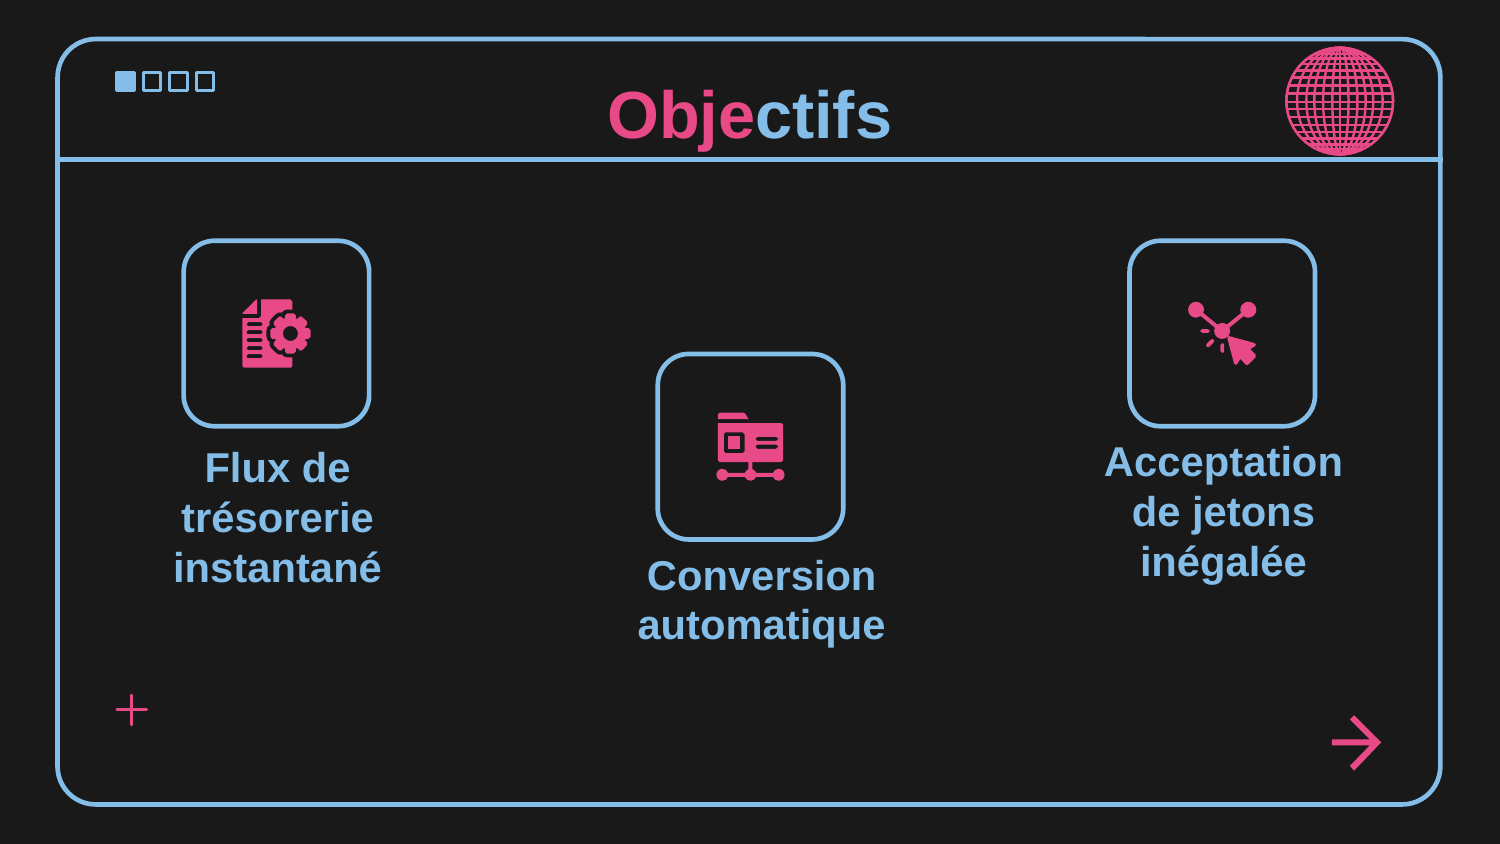

Objectifs

Flux de trésorerie instantané
Acceptation de jetons inégalée
Conversion automatique